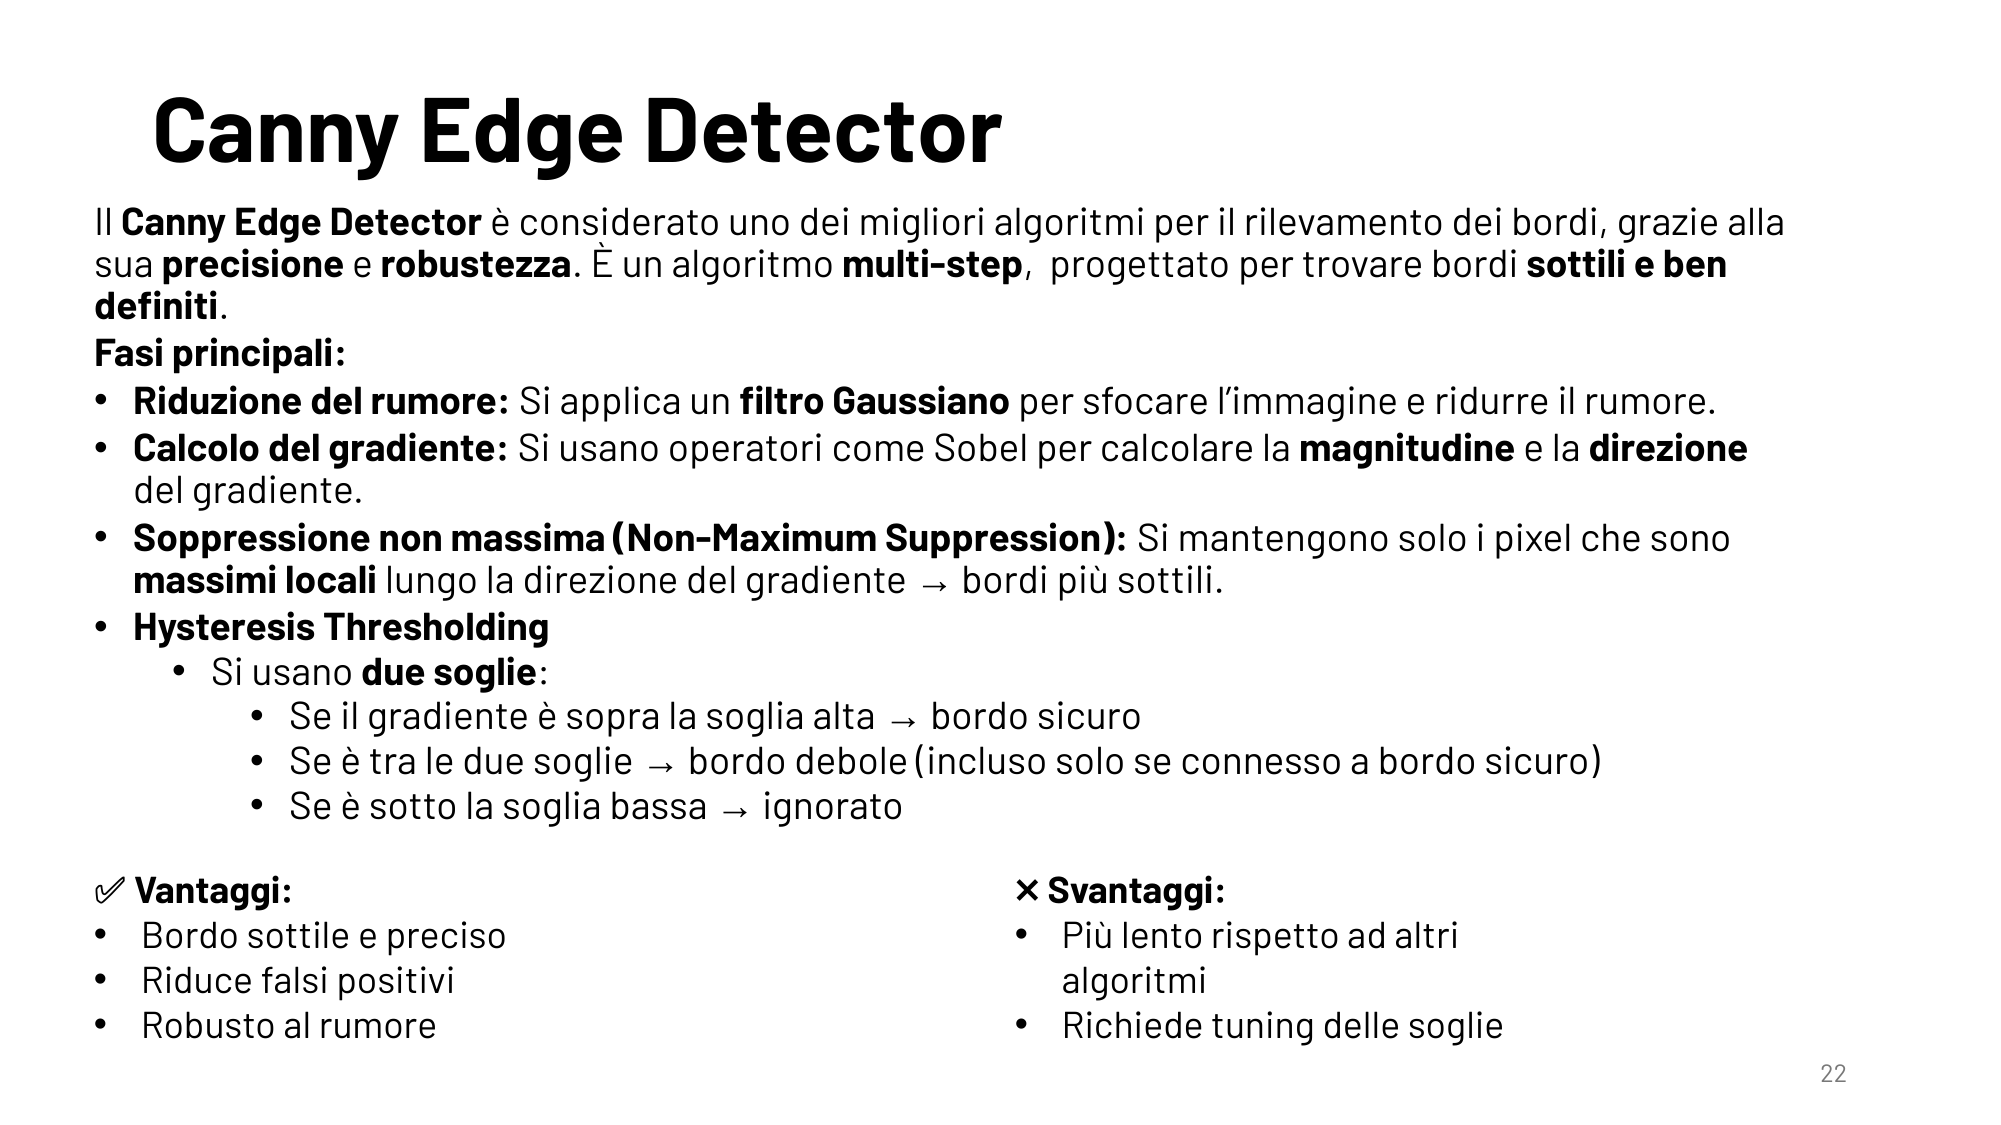

# Canny Edge Detector
Il Canny Edge Detector è considerato uno dei migliori algoritmi per il rilevamento dei bordi, grazie alla sua precisione e robustezza. È un algoritmo multi-step,  progettato per trovare bordi sottili e ben definiti.
Fasi principali:
Riduzione del rumore: Si applica un filtro Gaussiano per sfocare l’immagine e ridurre il rumore.
Calcolo del gradiente: Si usano operatori come Sobel per calcolare la magnitudine e la direzione del gradiente.
Soppressione non massima (Non-Maximum Suppression): Si mantengono solo i pixel che sono massimi locali lungo la direzione del gradiente → bordi più sottili.
Hysteresis Thresholding
Si usano due soglie:
Se il gradiente è sopra la soglia alta → bordo sicuro
Se è tra le due soglie → bordo debole (incluso solo se connesso a bordo sicuro)
Se è sotto la soglia bassa → ignorato

✅ Vantaggi:
Bordo sottile e preciso
Riduce falsi positivi
Robusto al rumore

❌ Svantaggi:
Più lento rispetto ad altri algoritmi
Richiede tuning delle soglie

22